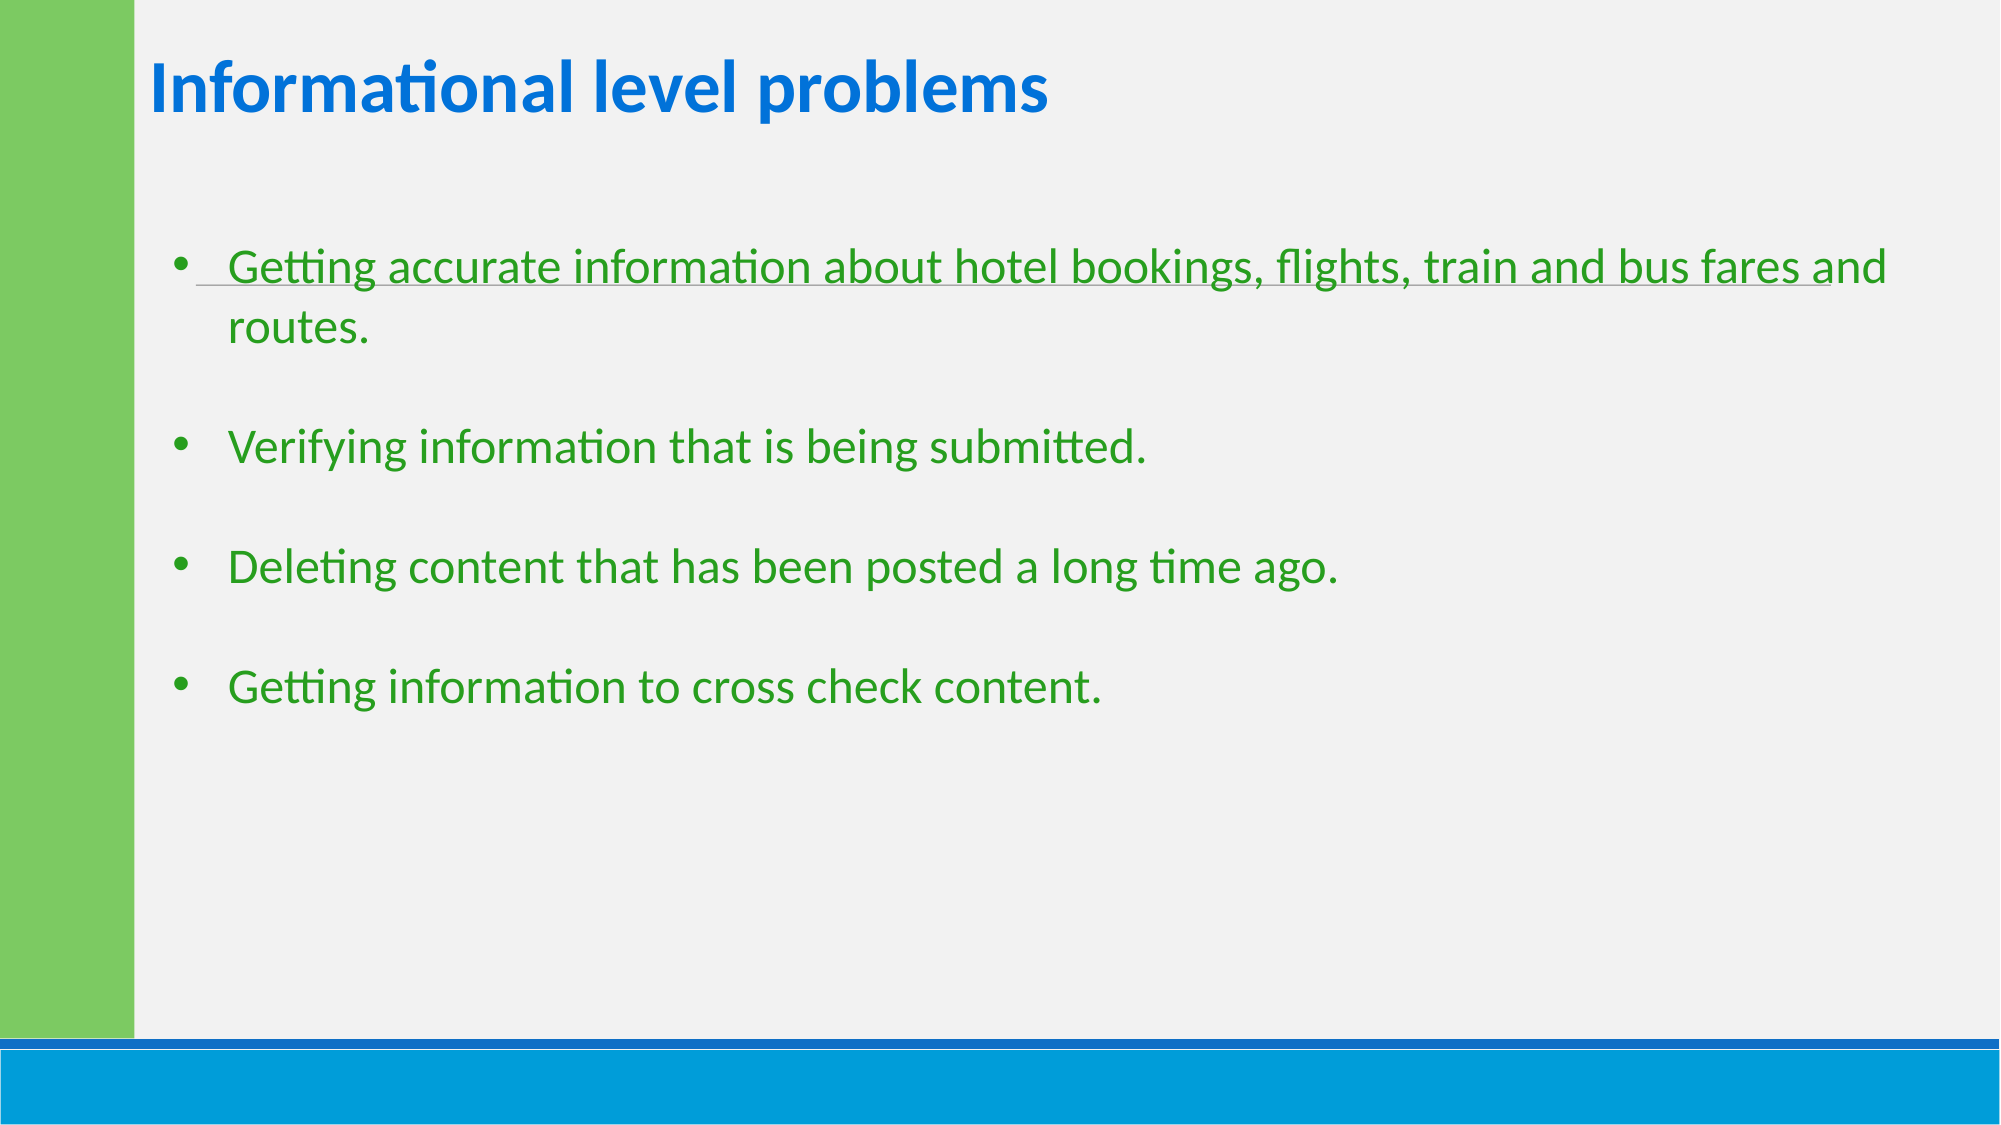

Informational level problems

Getting accurate information about hotel bookings, flights, train and bus fares and routes.

Verifying information that is being submitted.

Deleting content that has been posted a long time ago.

Getting information to cross check content.